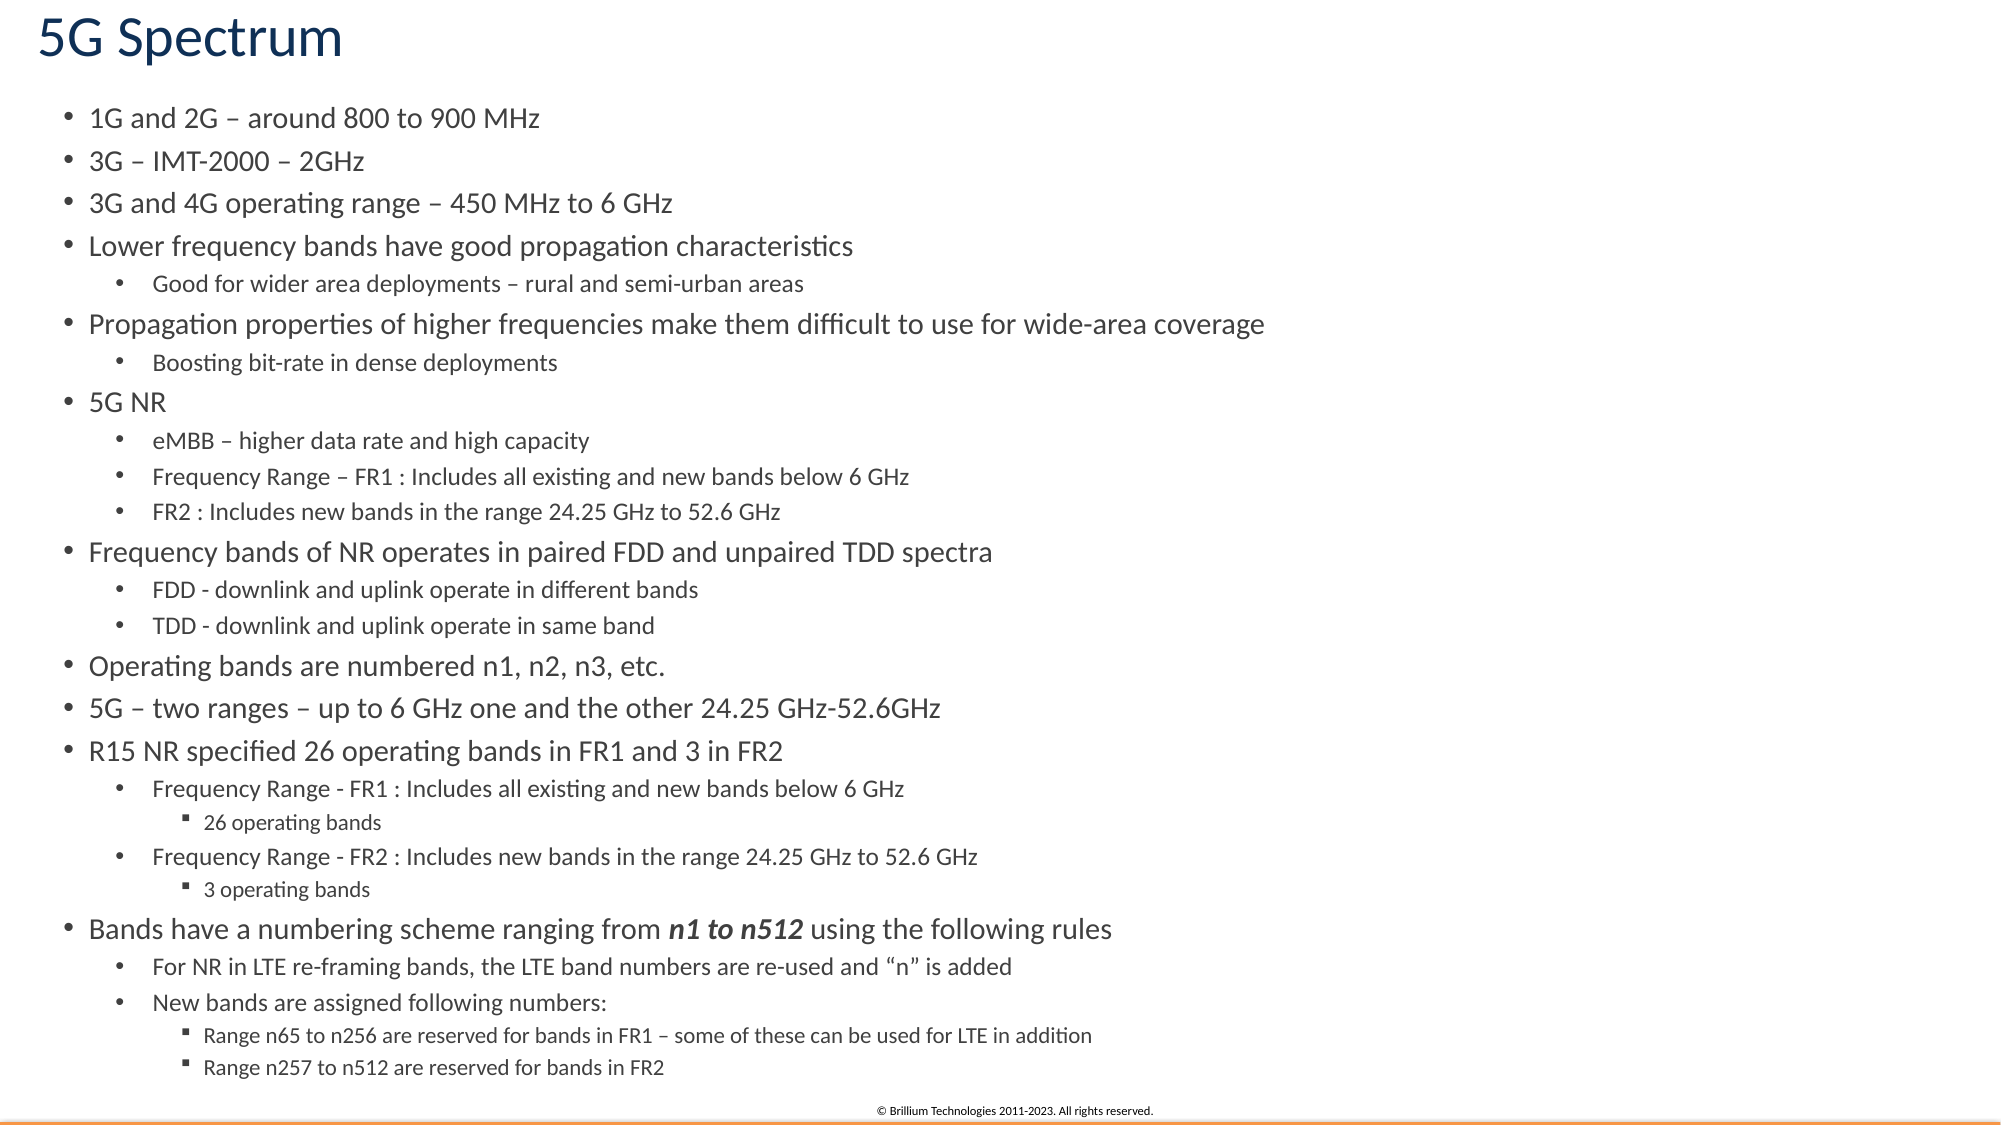

# 5G Spectrum
1G and 2G – around 800 to 900 MHz
3G – IMT-2000 – 2GHz
3G and 4G operating range – 450 MHz to 6 GHz
Lower frequency bands have good propagation characteristics
Good for wider area deployments – rural and semi-urban areas
Propagation properties of higher frequencies make them difficult to use for wide-area coverage
Boosting bit-rate in dense deployments
5G NR
eMBB – higher data rate and high capacity
Frequency Range – FR1 : Includes all existing and new bands below 6 GHz
FR2 : Includes new bands in the range 24.25 GHz to 52.6 GHz
Frequency bands of NR operates in paired FDD and unpaired TDD spectra
FDD - downlink and uplink operate in different bands
TDD - downlink and uplink operate in same band
Operating bands are numbered n1, n2, n3, etc.
5G – two ranges – up to 6 GHz one and the other 24.25 GHz-52.6GHz
R15 NR specified 26 operating bands in FR1 and 3 in FR2
Frequency Range - FR1 : Includes all existing and new bands below 6 GHz
26 operating bands
Frequency Range - FR2 : Includes new bands in the range 24.25 GHz to 52.6 GHz
3 operating bands
Bands have a numbering scheme ranging from n1 to n512 using the following rules
For NR in LTE re-framing bands, the LTE band numbers are re-used and “n” is added
New bands are assigned following numbers:
Range n65 to n256 are reserved for bands in FR1 – some of these can be used for LTE in addition
Range n257 to n512 are reserved for bands in FR2